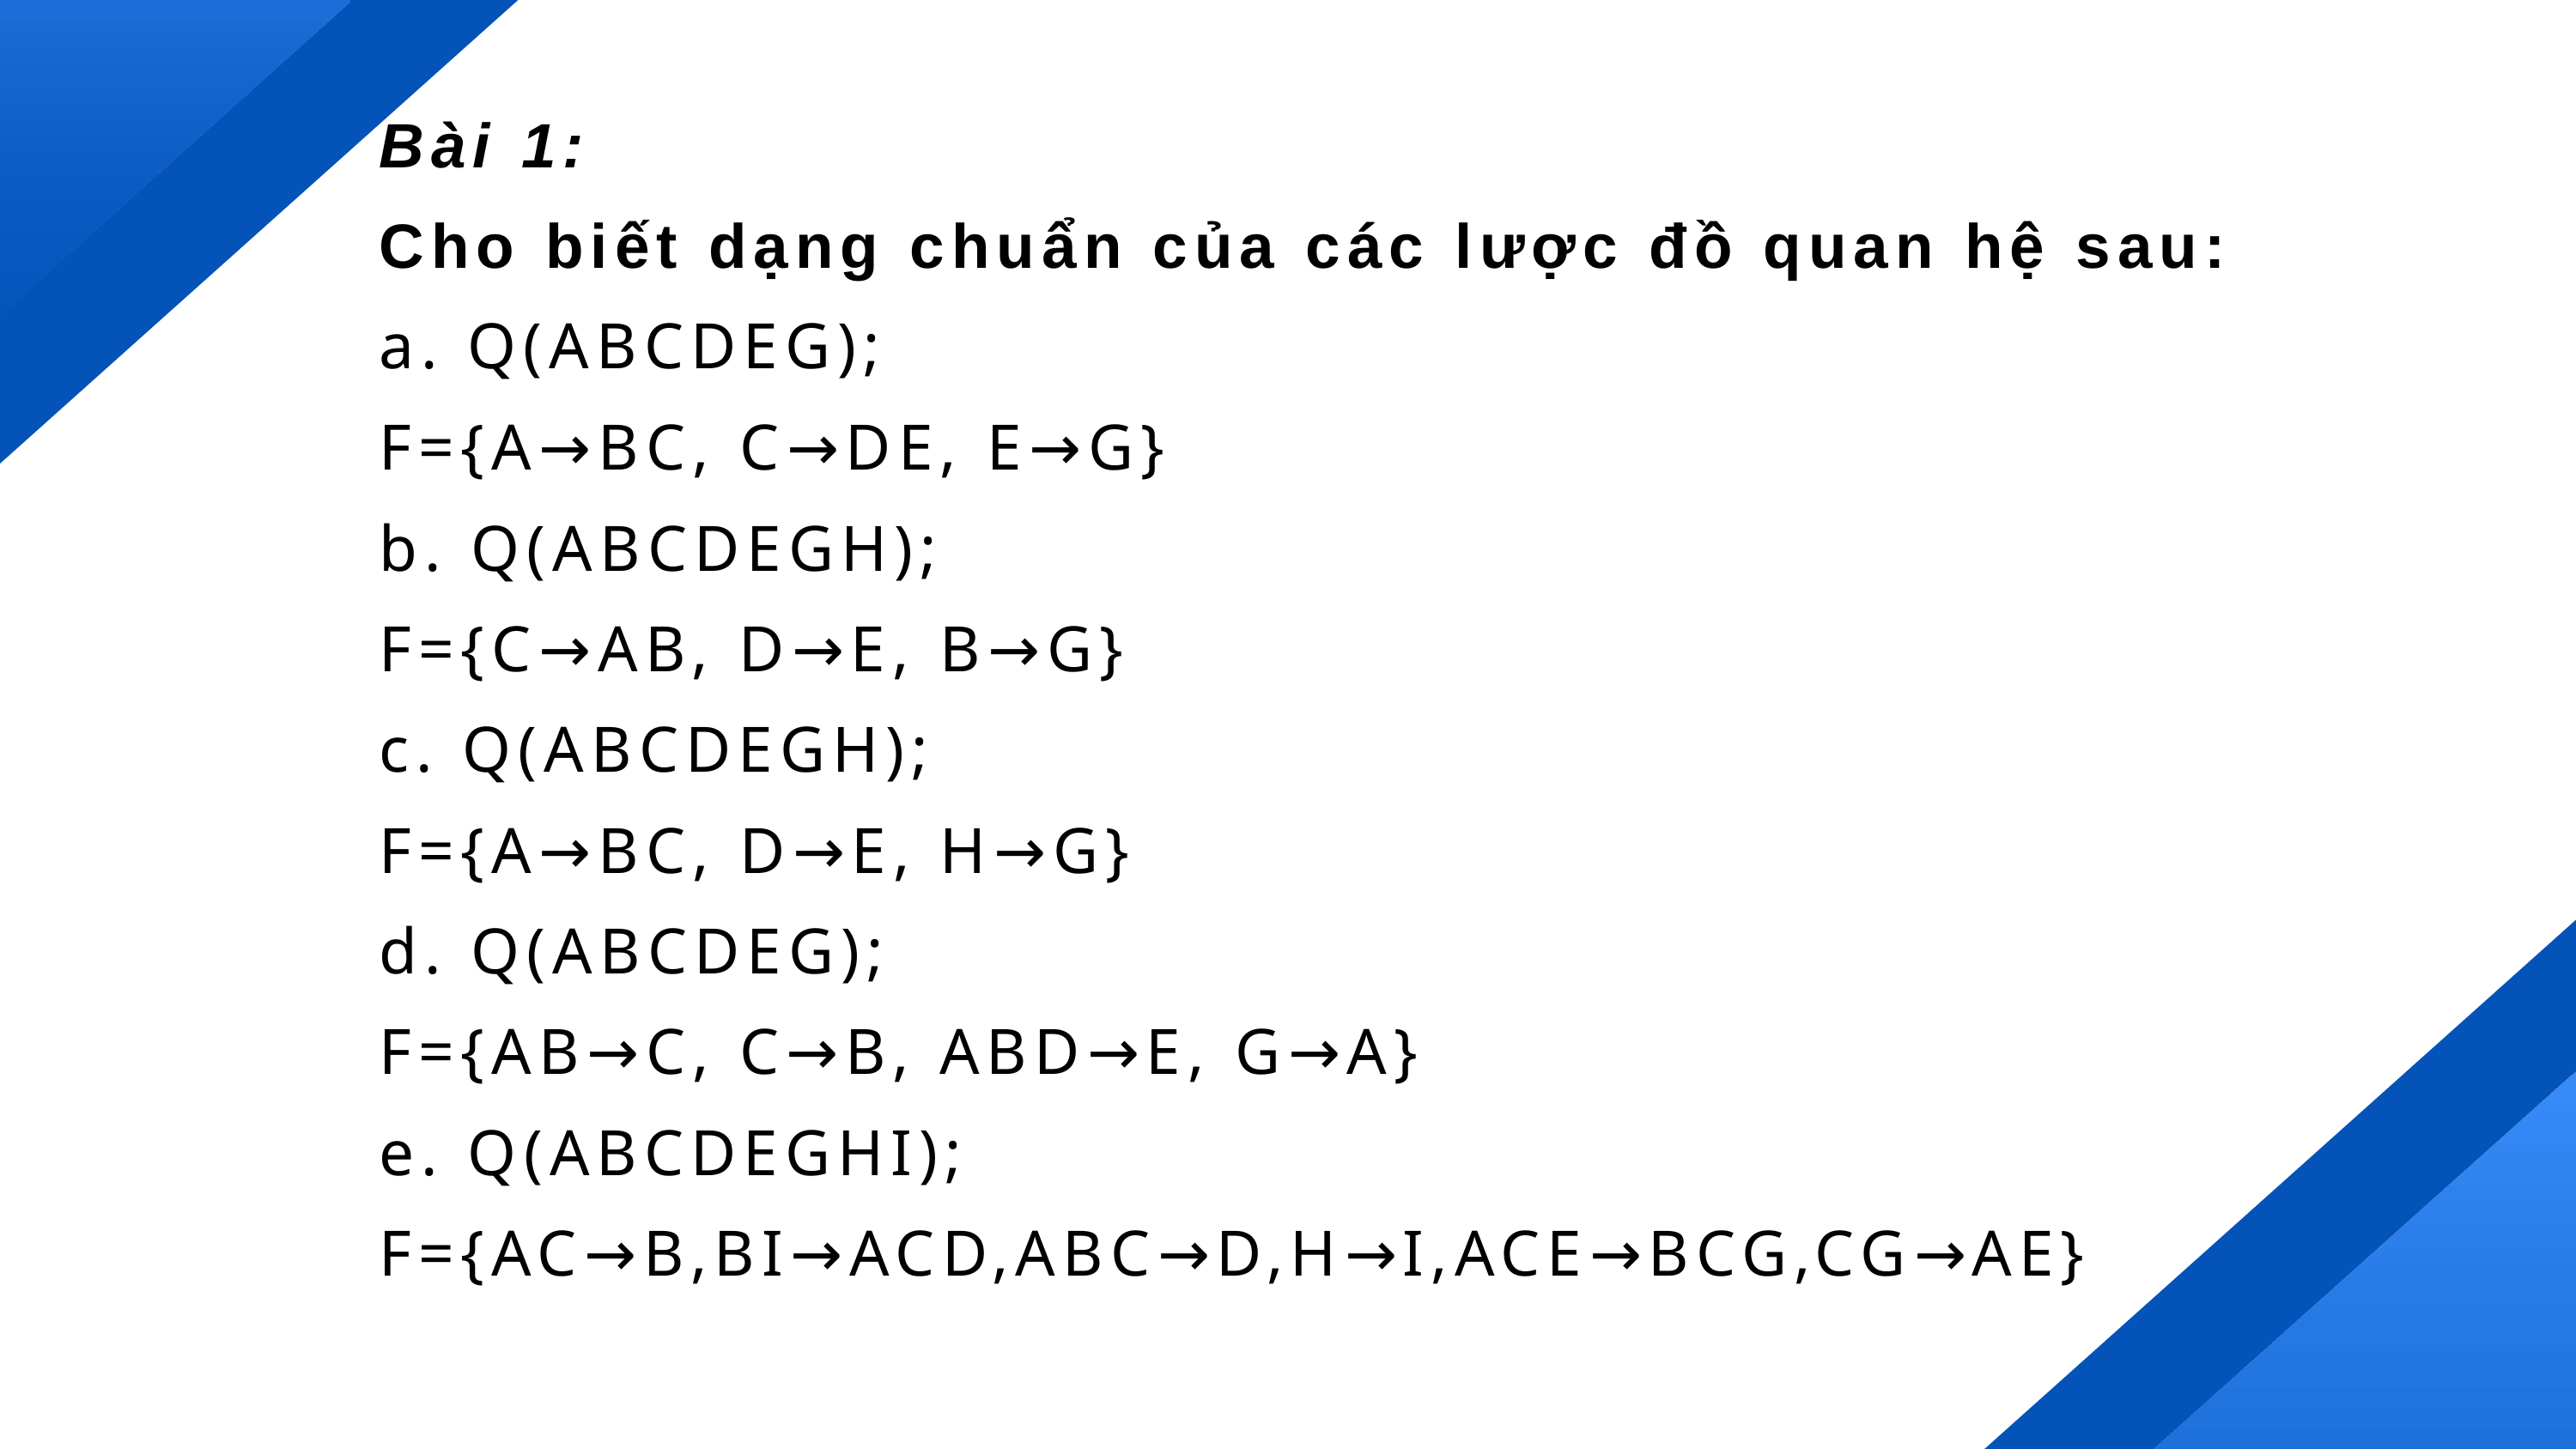

Bài 1:
Cho biết dạng chuẩn của các lược đồ quan hệ sau:
a. Q(ABCDEG);
F={A→BC, C→DE, E→G}
b. Q(ABCDEGH);
F={C→AB, D→E, B→G}
c. Q(ABCDEGH);
F={A→BC, D→E, H→G}
d. Q(ABCDEG);
F={AB→C, C→B, ABD→E, G→A}
e. Q(ABCDEGHI);
F={AC→B,BI→ACD,ABC→D,H→I,ACE→BCG,CG→AE}